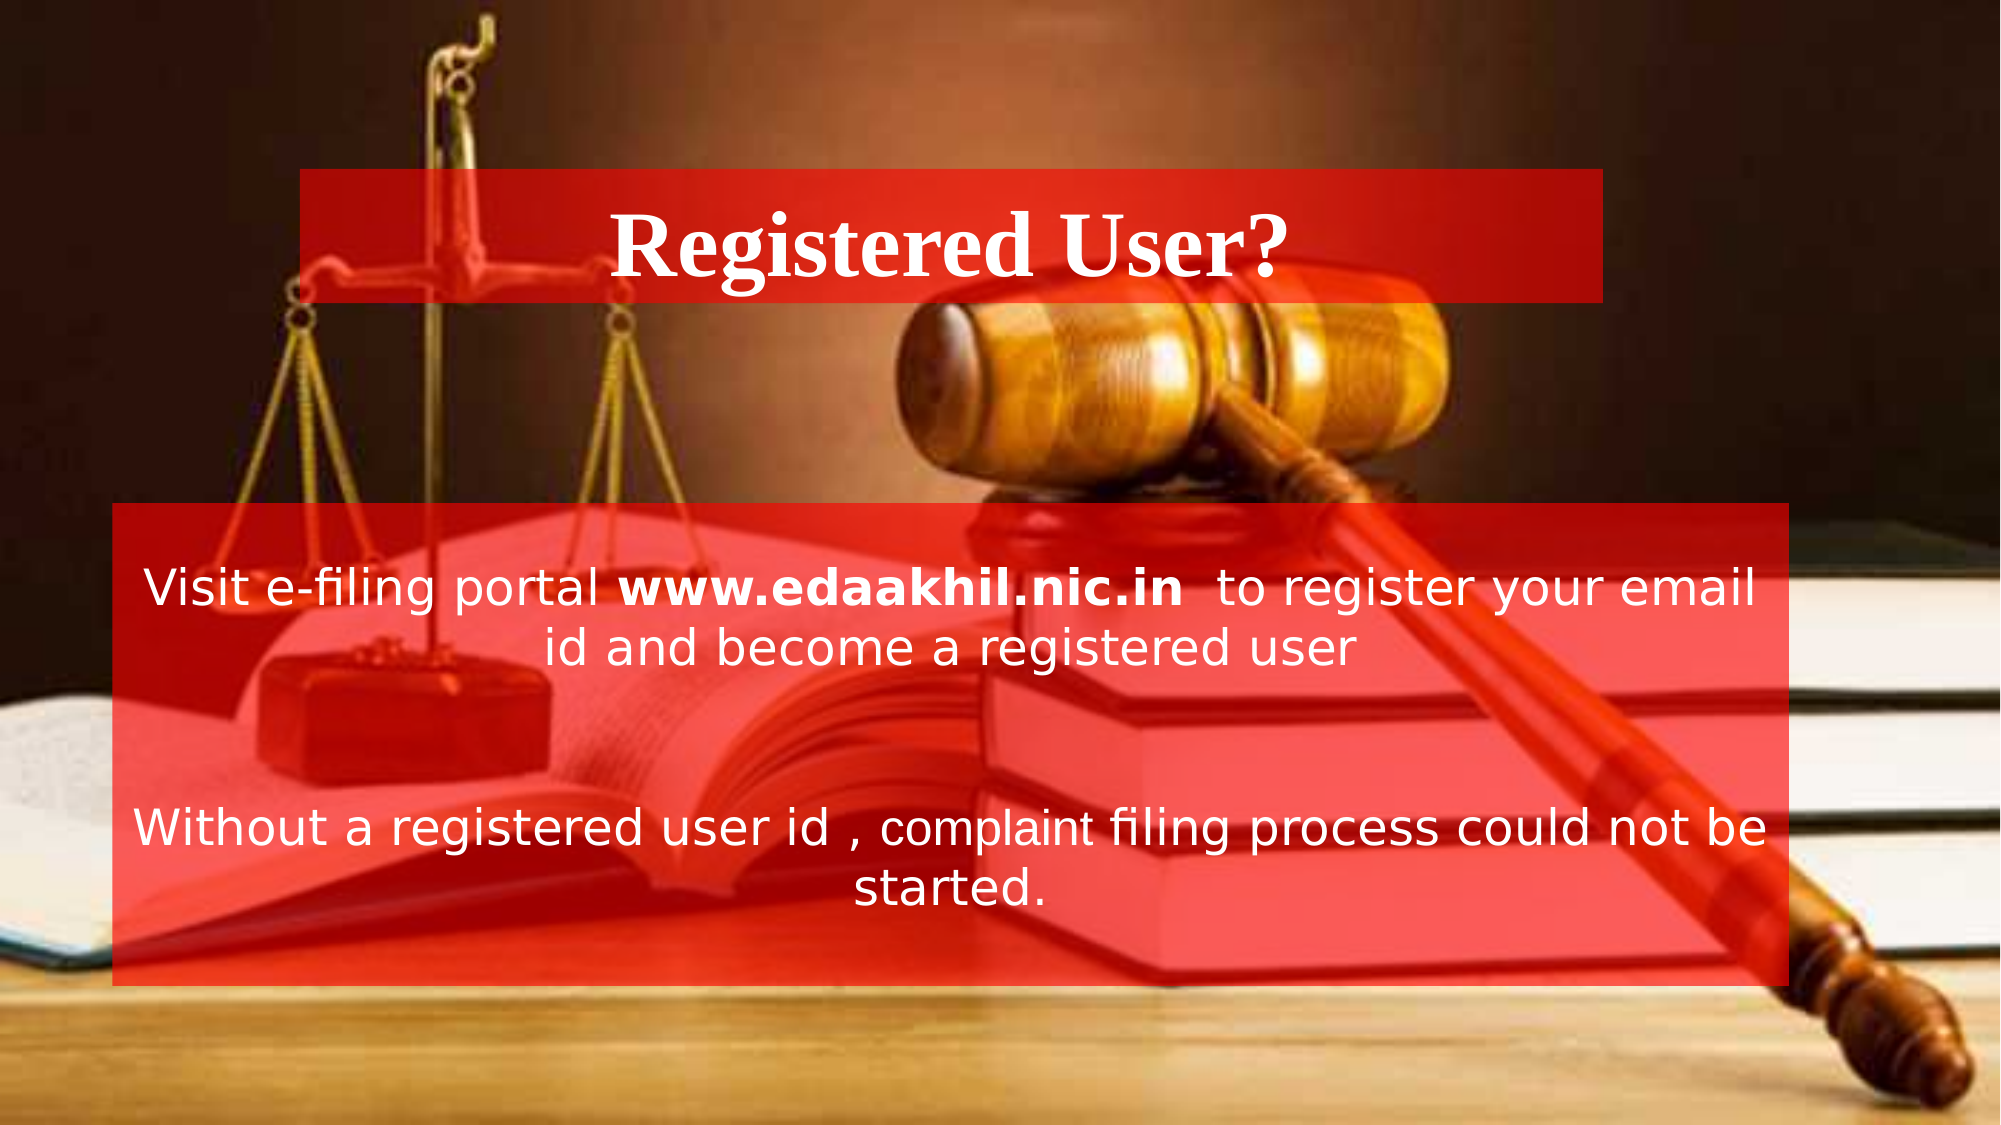

Registered User?

Visit e-filing portal www.edaakhil.nic.in  to register your email id and become a registered user

Without a registered user id , complaint filing process could not be started.